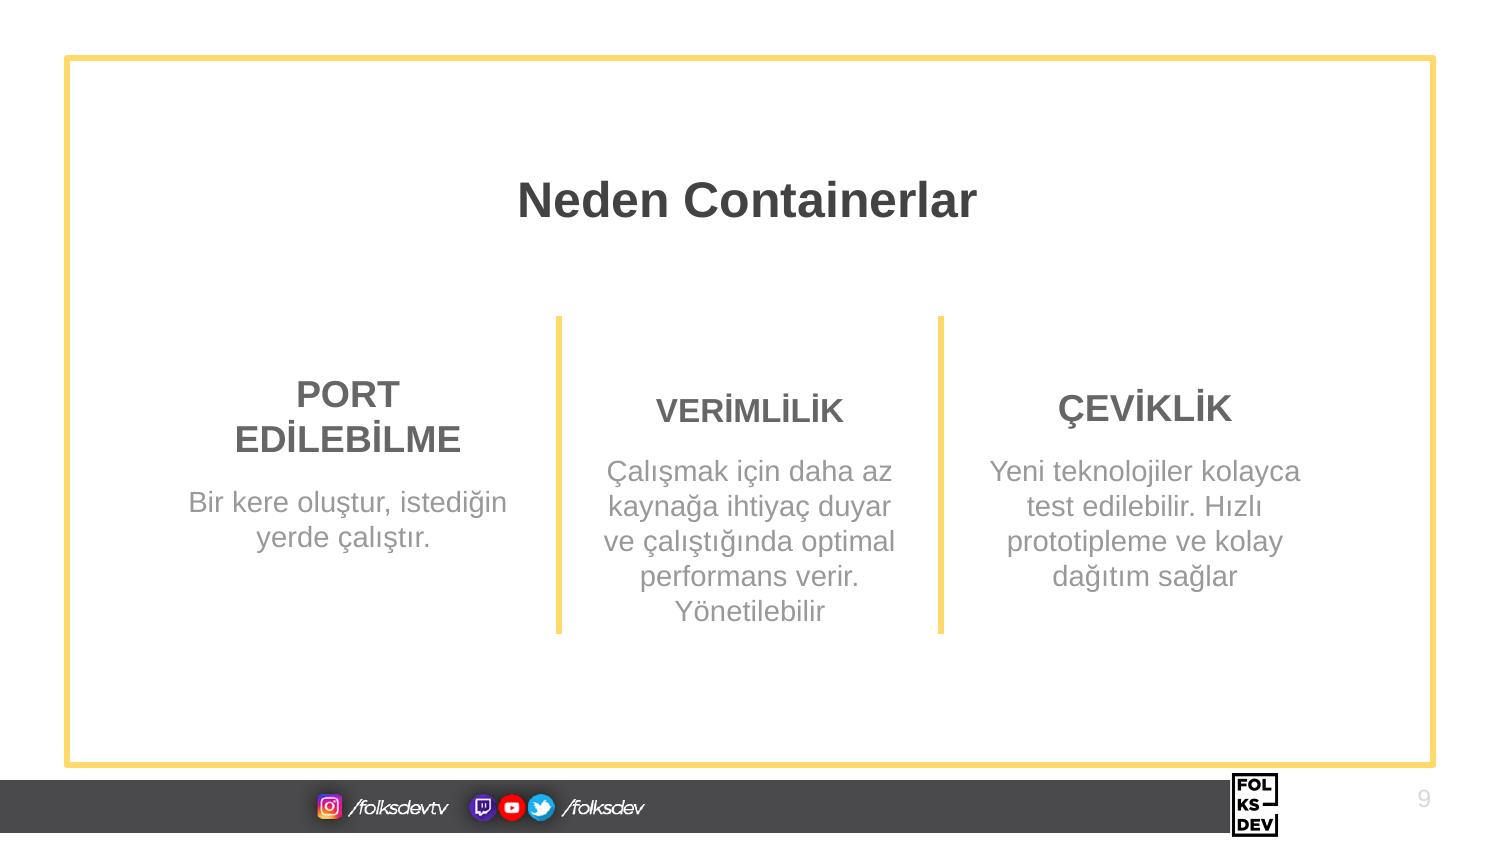

# Neden Containerlar
VERİMLİLİK
ÇEVİKLİK
PORT EDİLEBİLME
Çalışmak için daha az kaynağa ihtiyaç duyar ve çalıştığında optimal performans verir. Yönetilebilir
Yeni teknolojiler kolayca test edilebilir. Hızlı prototipleme ve kolay dağıtım sağlar
Bir kere oluştur, istediğin yerde çalıştır.
9